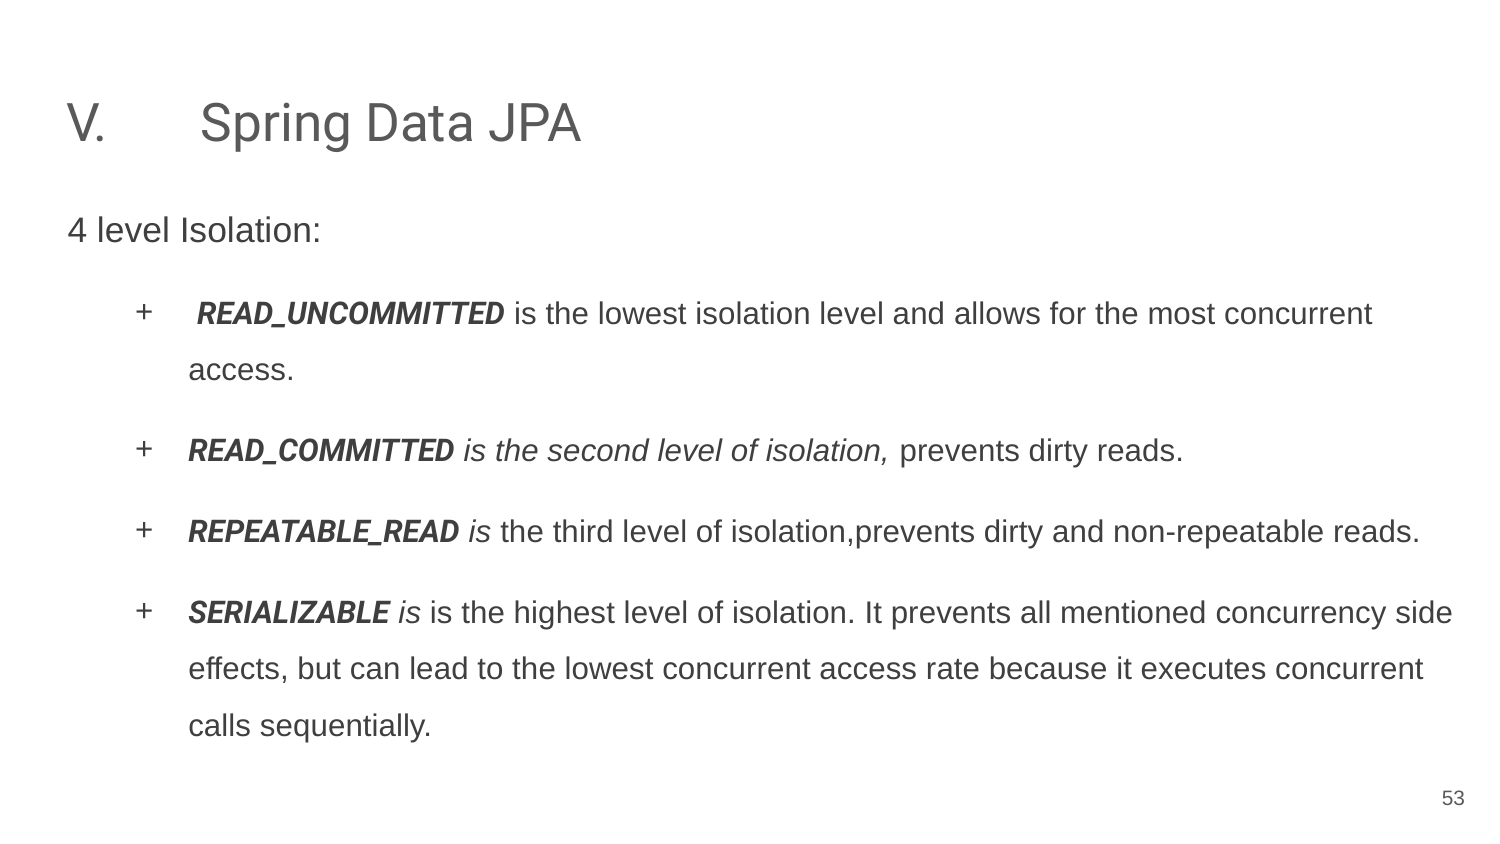

# V.	 Spring Data JPA
   4 level Isolation:
 READ_UNCOMMITTED is the lowest isolation level and allows for the most concurrent access.
READ_COMMITTED is the second level of isolation, prevents dirty reads.
REPEATABLE_READ is the third level of isolation,prevents dirty and non-repeatable reads.
SERIALIZABLE is is the highest level of isolation. It prevents all mentioned concurrency side effects, but can lead to the lowest concurrent access rate because it executes concurrent calls sequentially.
53